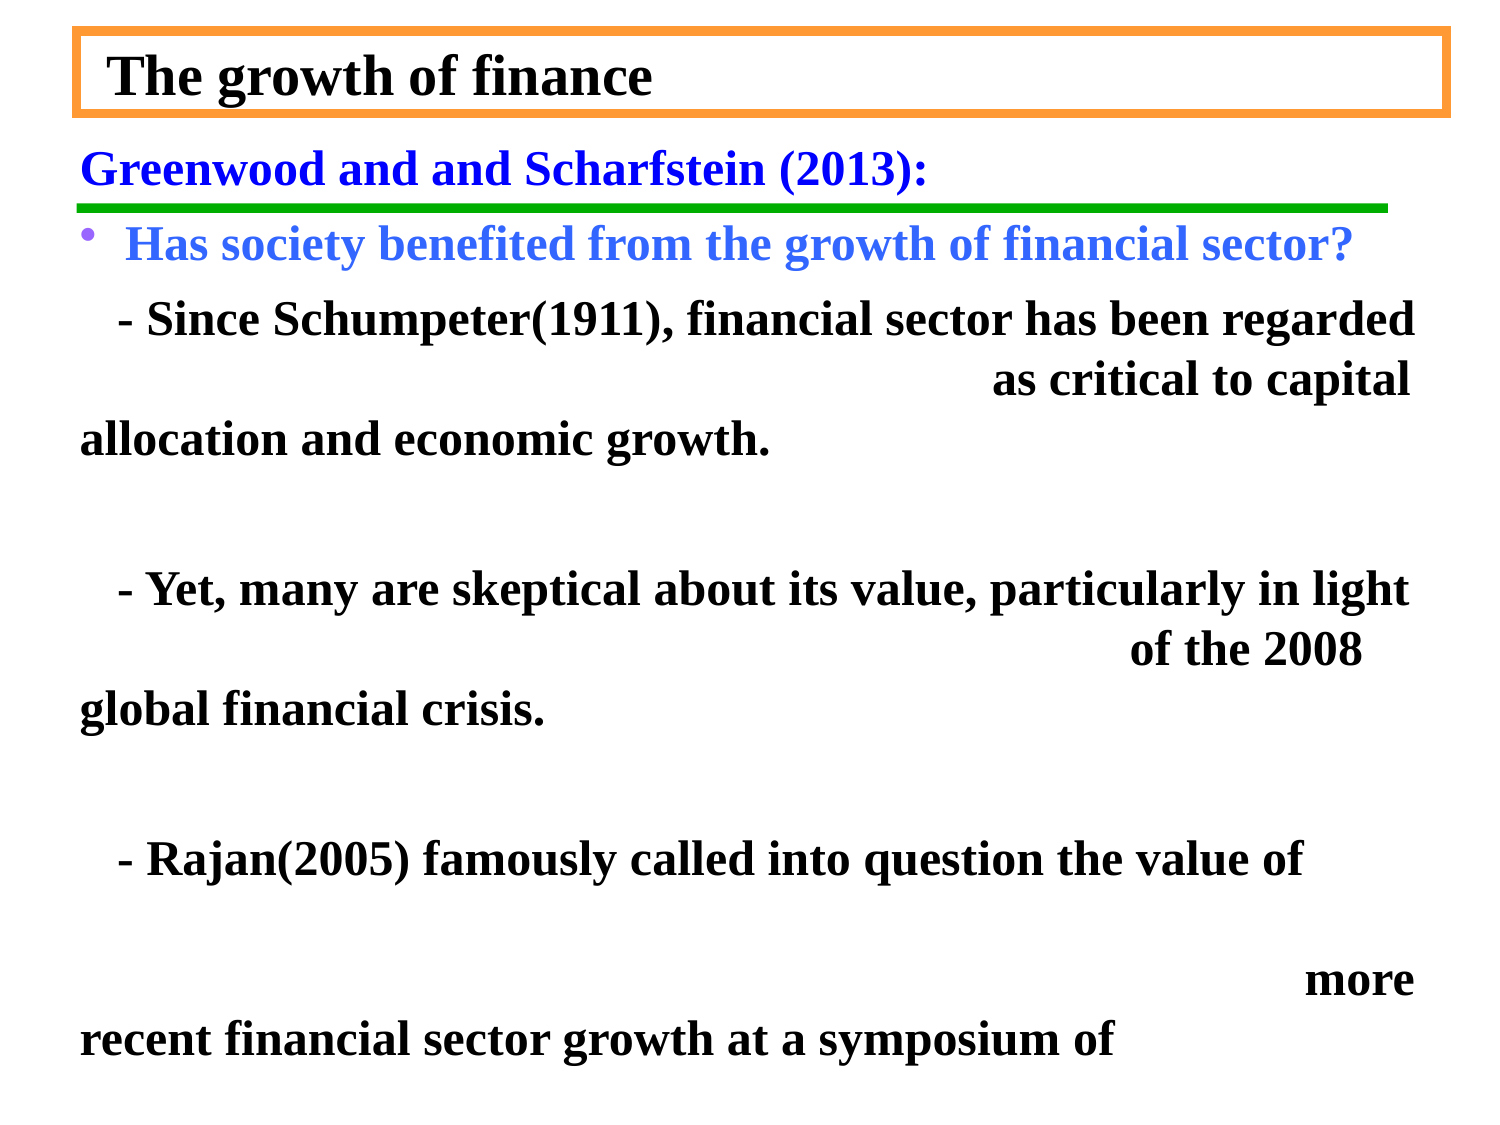

The growth of finance
Greenwood and and Scharfstein (2013):
Has society benefited from the growth of financial sector?
   - Since Schumpeter(1911), financial sector has been regarded 							 as critical to capital allocation and economic growth.

   - Yet, many are skeptical about its value, particularly in light 								of the 2008 global financial crisis.

   - Rajan(2005) famously called into question the value of 																		  more recent financial sector growth at a symposium of 																				central bankers just before the financial crisis erupted. 																			(https://www.youtube.com/watch?v=Mfd6B9IKTBc)
         *On the next financial crisis (https://www.youtube.com/watch?v=bqhMorV2Bag)